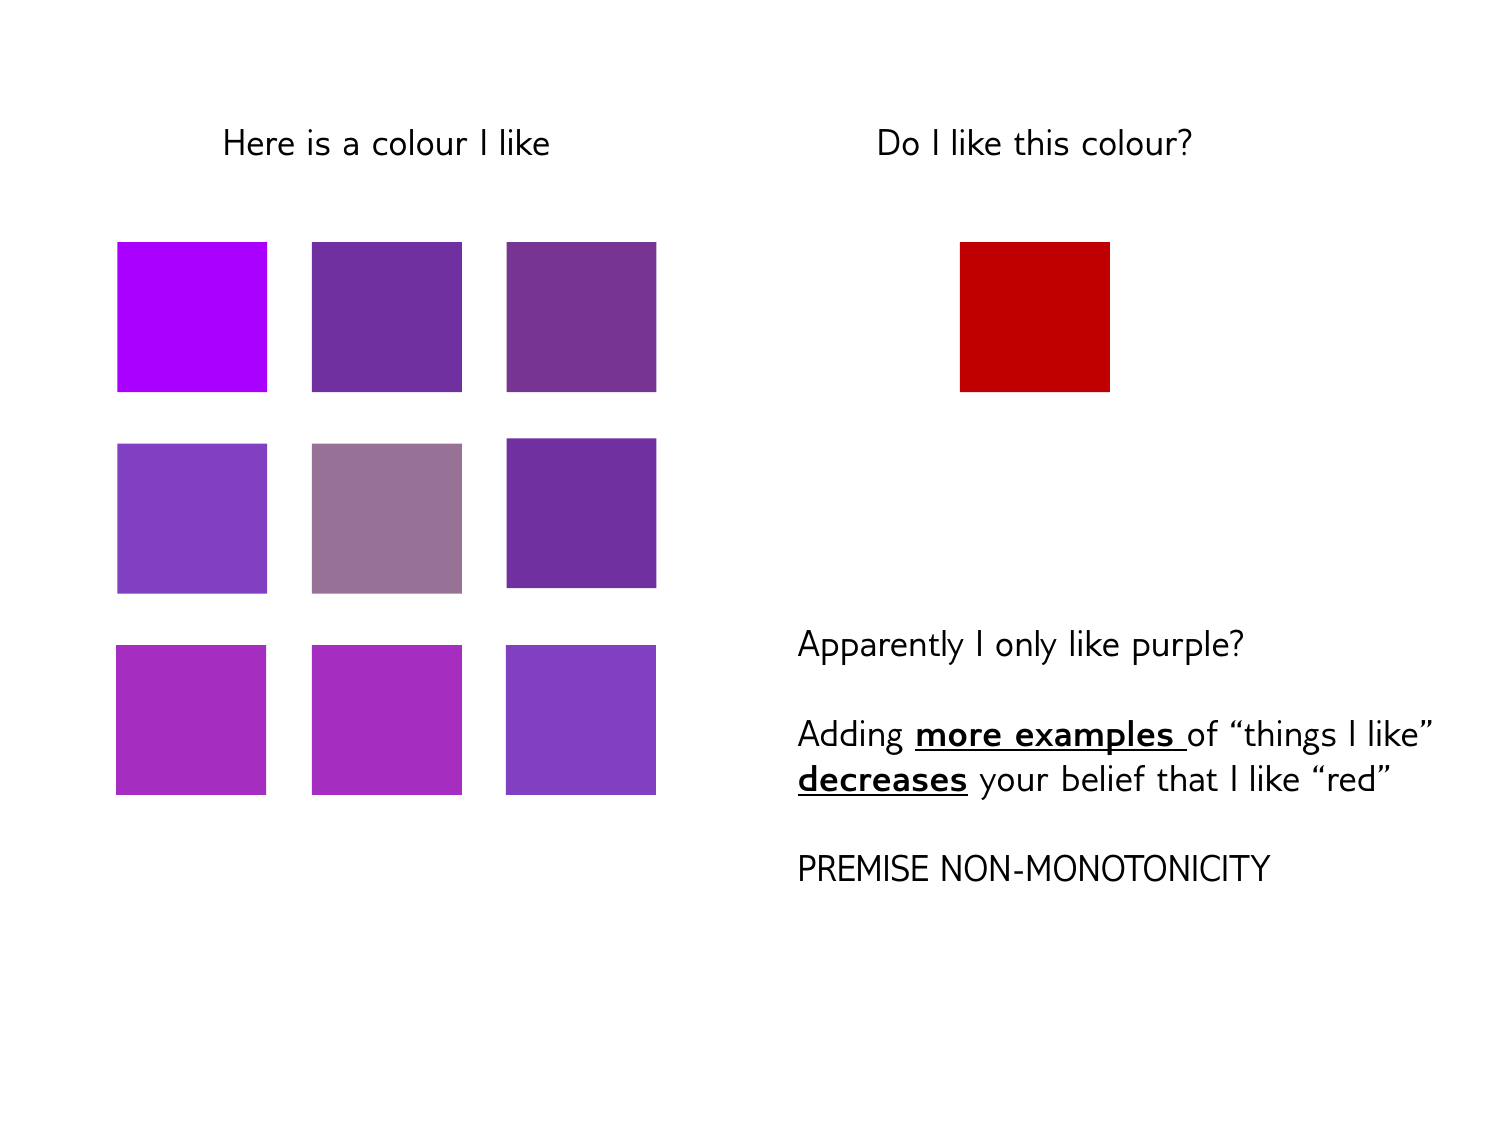

Here is a colour I like
Do I like this colour?

Apparently I only like purple?

Adding more examples of “things I like” decreases your belief that I like “red”

PREMISE NON-MONOTONICITY